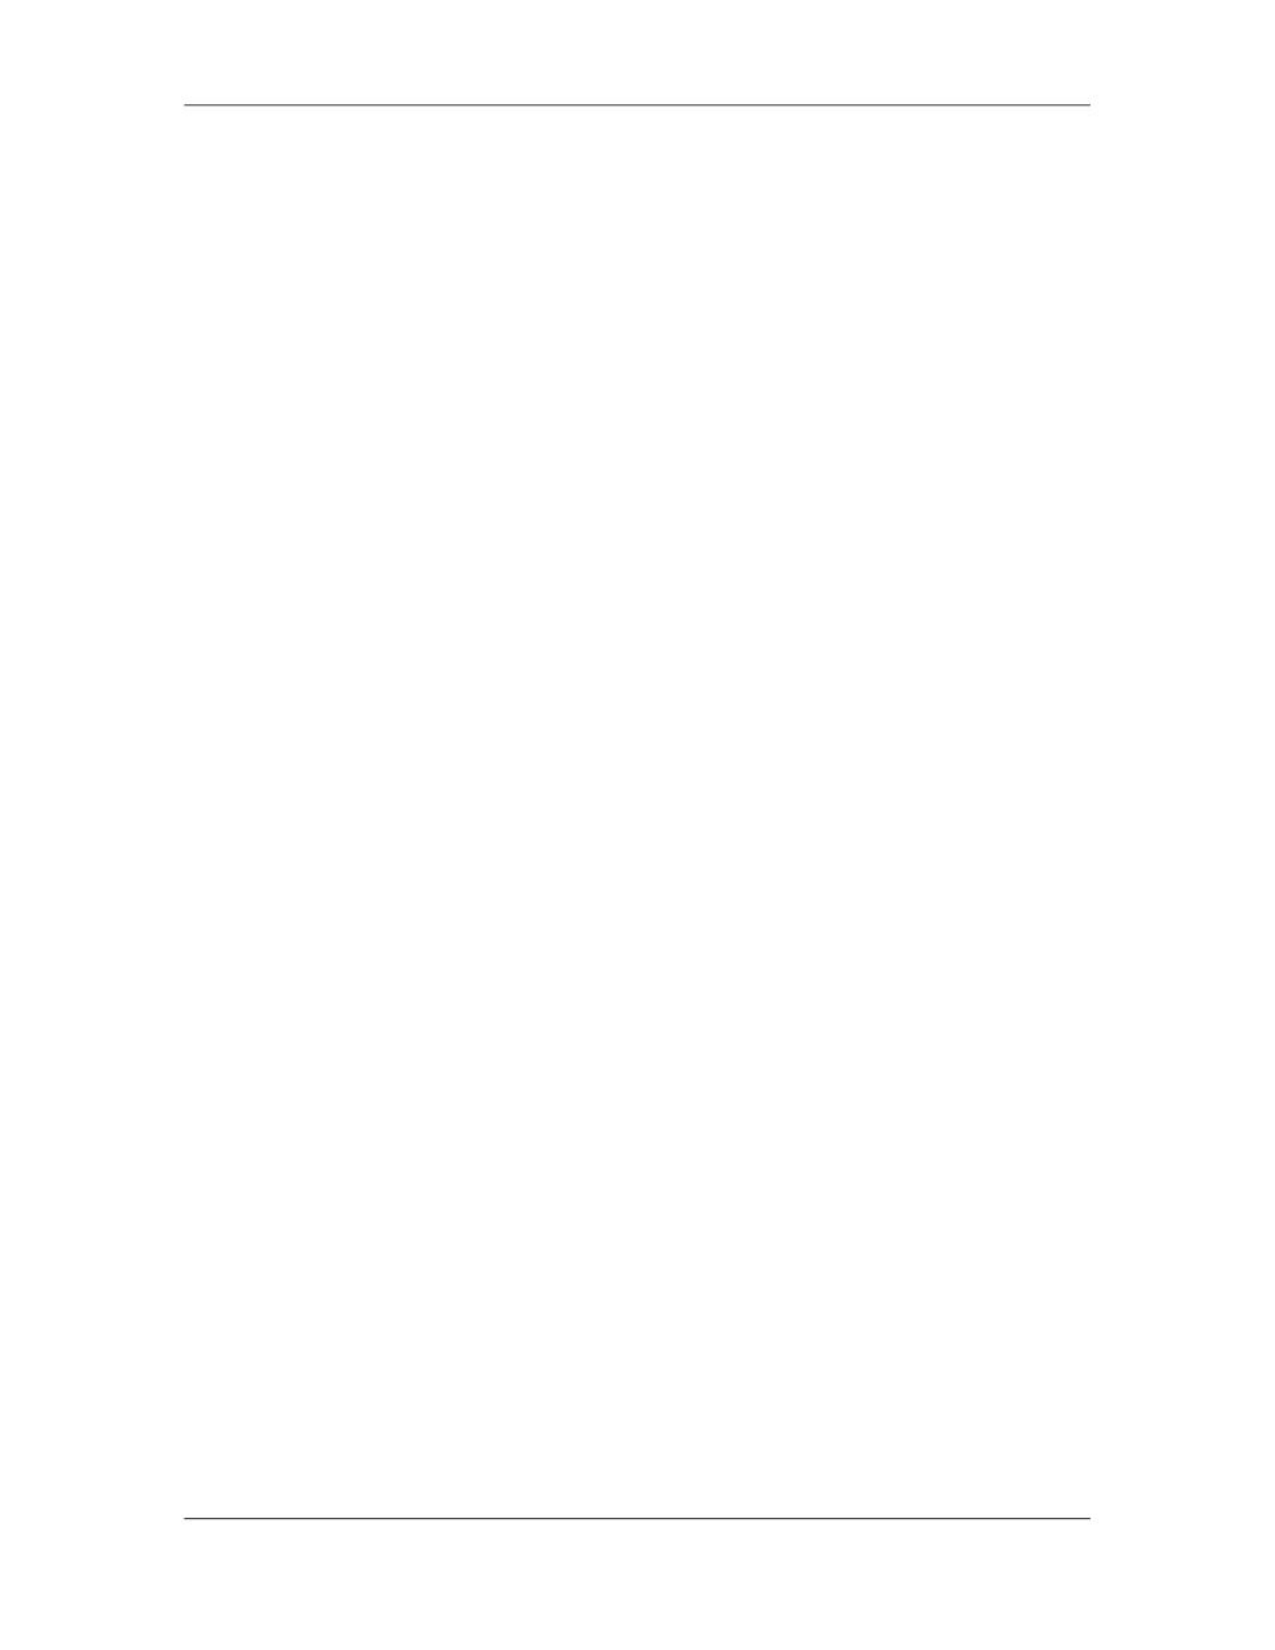

Software Project Management (CS615)

																																																																																																																																																																																																																																	LECTURE # 3

																																																																																																																																																																																					1. Introduction & Fundamentals

																																																																											1.8      Project Dimensions

																																																																																										⇒					Product and Technology

																																																																																										– 						The 80:20, rule was originated by Vilfredo Pareto, an Italian economist who
																																																																																																									studies the distribution of wealth in a variety of countries around 1900. He

																																																																																																									discovered a common phenomenon: about 80% of the wealth in most countries
																																																																																																									was controlled by a consistent minority -- about 20% of the people. Pareto called

																																																																																																									this a "predictable imbalance." His observation eventually became known as
																																																																																																									either the "80:20 rule" or "Pareto's Principle."

																																																																																																									The credit for adapting Pareto's economic observations to business goes to the

																																																																																																									"Father of Total Quality Management," service quality consultant Joseph M.
																																																																																																									Juran. In 1950, he published "The Quality Control Handbook," which first

																																																																																																									recognized the applicability of the Pareto principle in the context of inventory
																																																																																																									management, e.g.:

																																																																																																																								•											20% of the repair parts normally account for 80 percent of the total

																																																																																																																																							inventory
																																																																																																																								•											80% of production volume usually comes from 20% of the producers

																																																																																																									He subsequently recognized that this rule of thumb was universally applicable

																																																																																																									across fields of endeavor. As a credit to Pareto's work, Juran named his finding
																																																																																																									the Pareto Principle. This universal management theory became generalized as

																																																																																																									"the 80-20 Rule":

																																																																																																									The "80:20 rule" has become one of the best known "leadership shorthand terms"
																																																																																																									reflecting the notion that most of the results (of a life, of a program, of a financial

																																																																																																									campaign) come from a minority of effort (or people, or input).

																																																																																																									The Rule, states that a small number of causes (20%) is responsible for a large
																																																																																																									percentage (80%) of the effect. It means that in anything a few (20 percent) are

																																																																																																									vital and many (80 percent) are trivial.

																																																																																																									There is an inherent imbalance between cause and effect, effort and reward, inputs
																																																																																																									and outputs, etc; and that imbalance tends to the ratio of 80:20. So, if we know

																																																																																																									which 20% of our work produces 80% of our income, we can do more of it and
																																																																																																									our income will increase proportionately!

																																																																																								                                                                                                                                 11

																																																																																																																																																																																						© Copyright Virtual University of Pakistan